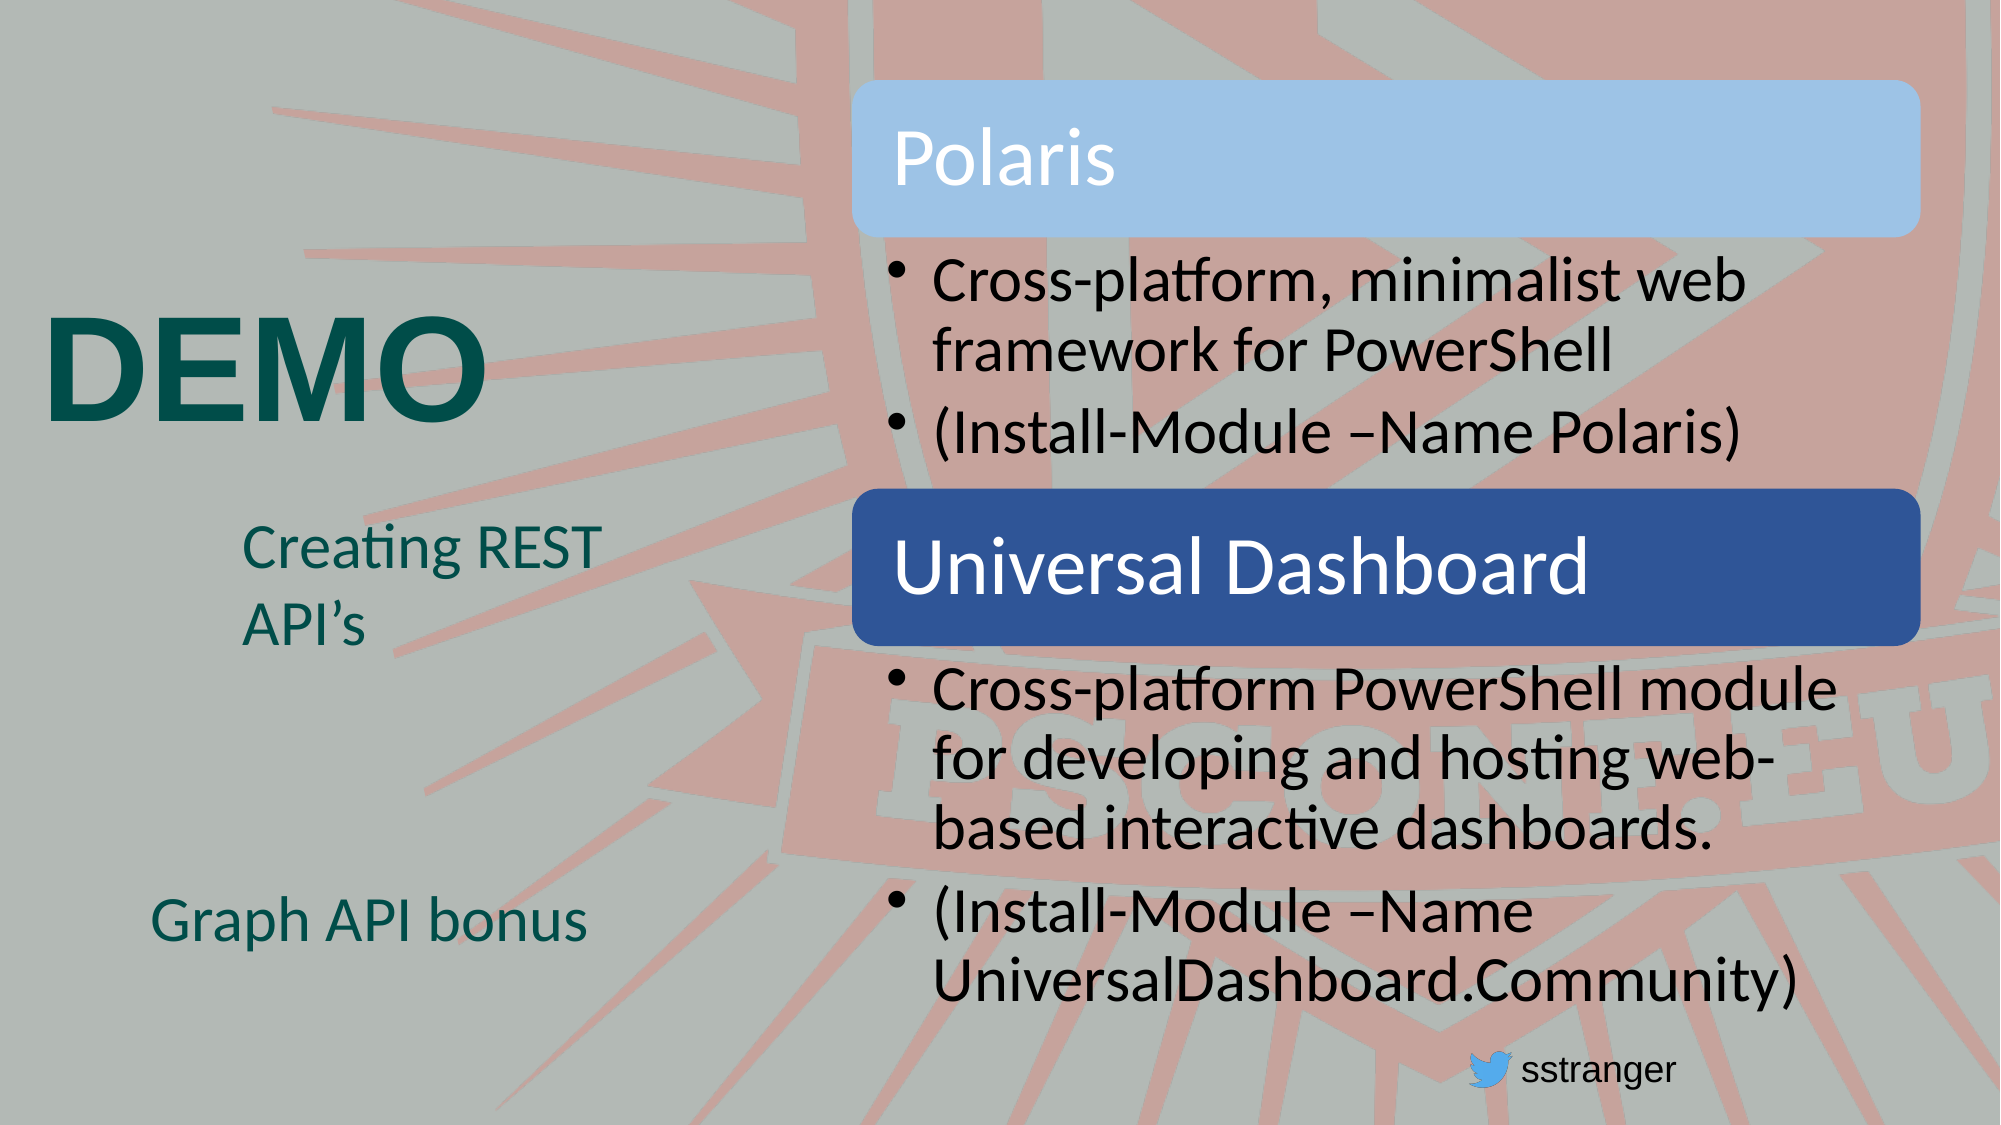

Polaris
Cross-platform, minimalist web framework for PowerShell
(Install-Module –Name Polaris)
Universal Dashboard
Cross-platform PowerShell module for developing and hosting web-based interactive dashboards.
(Install-Module –Name UniversalDashboard.Community)
Creating REST API’s
Graph API bonus
sstranger